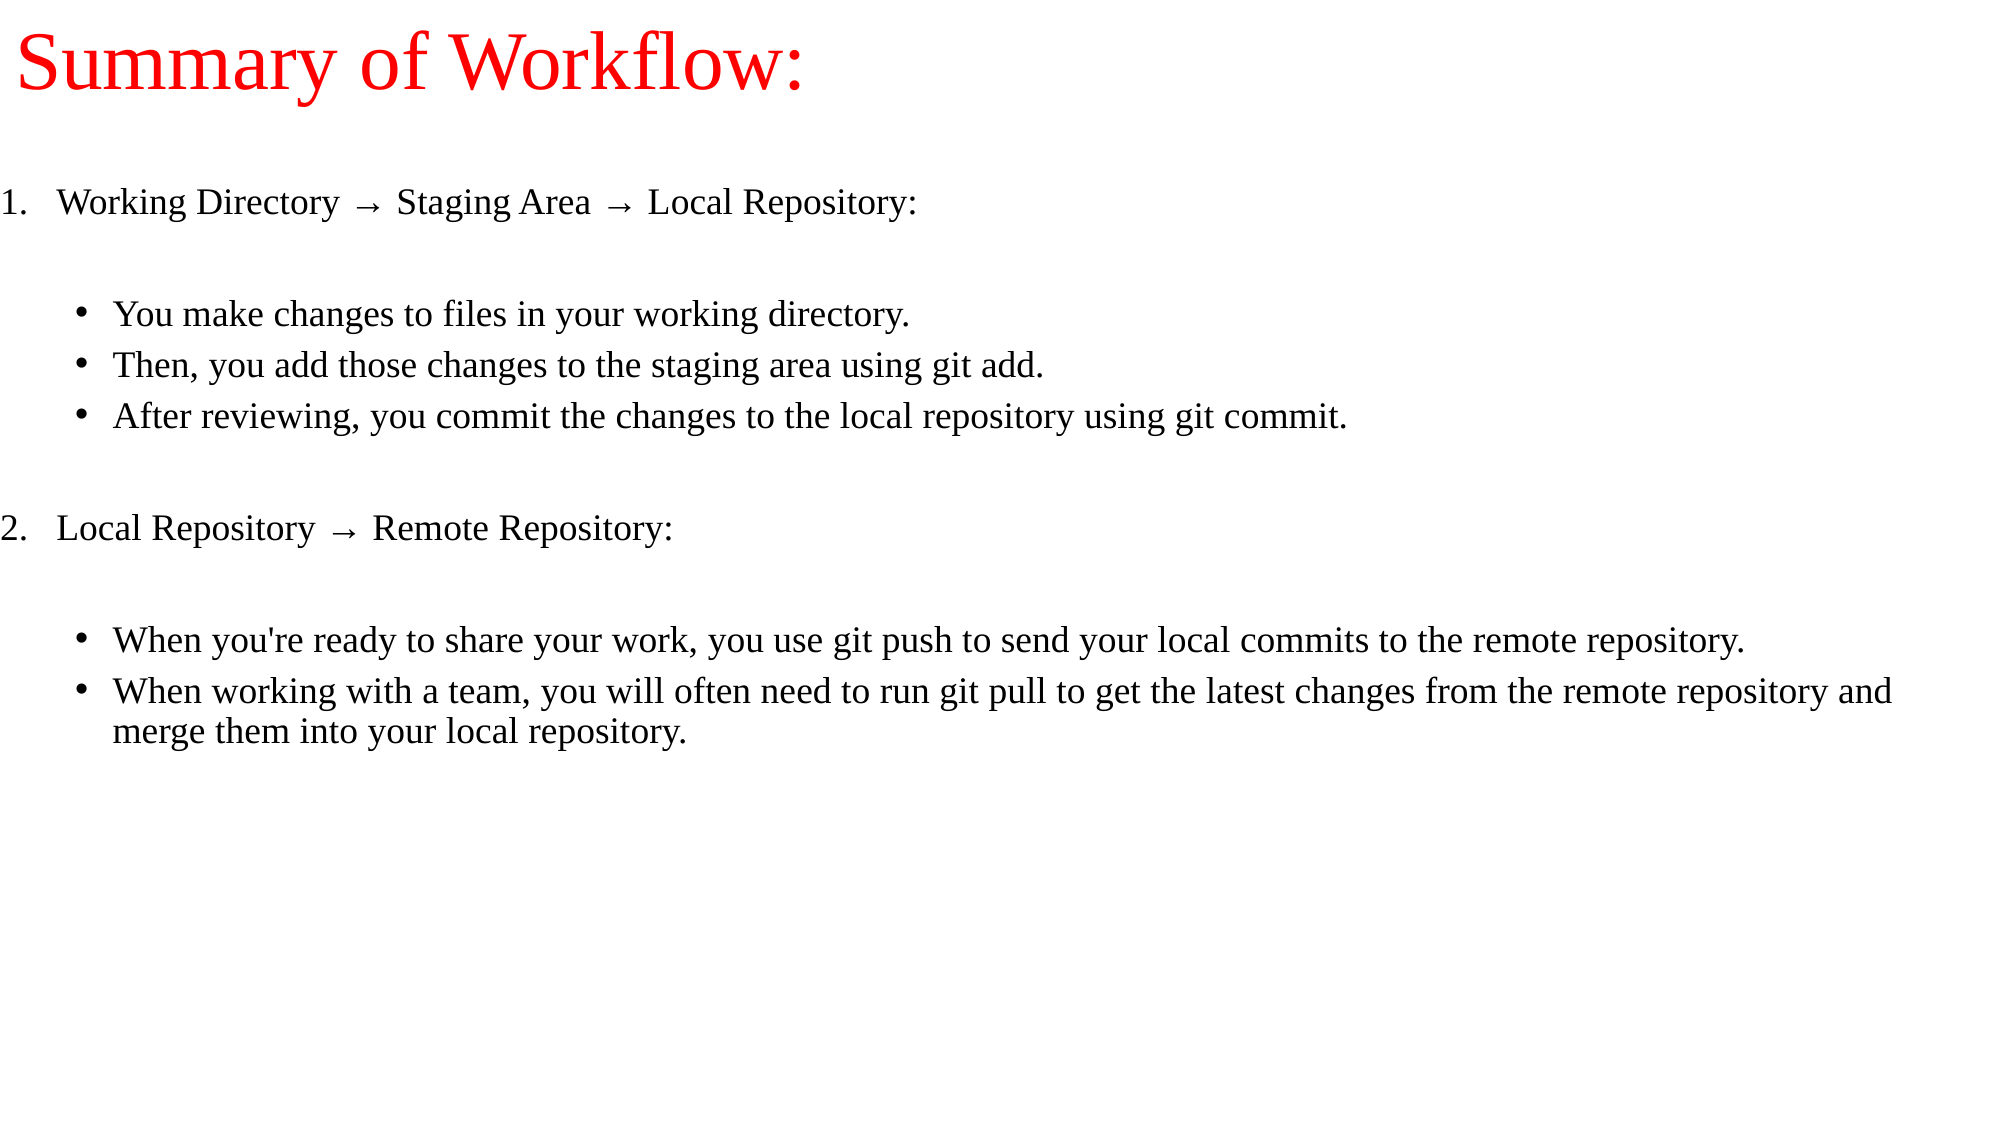

# Summary of Workflow:
Working Directory → Staging Area → Local Repository:

You make changes to files in your working directory.
Then, you add those changes to the staging area using git add.
After reviewing, you commit the changes to the local repository using git commit.

Local Repository → Remote Repository:

When you're ready to share your work, you use git push to send your local commits to the remote repository.
When working with a team, you will often need to run git pull to get the latest changes from the remote repository and merge them into your local repository.